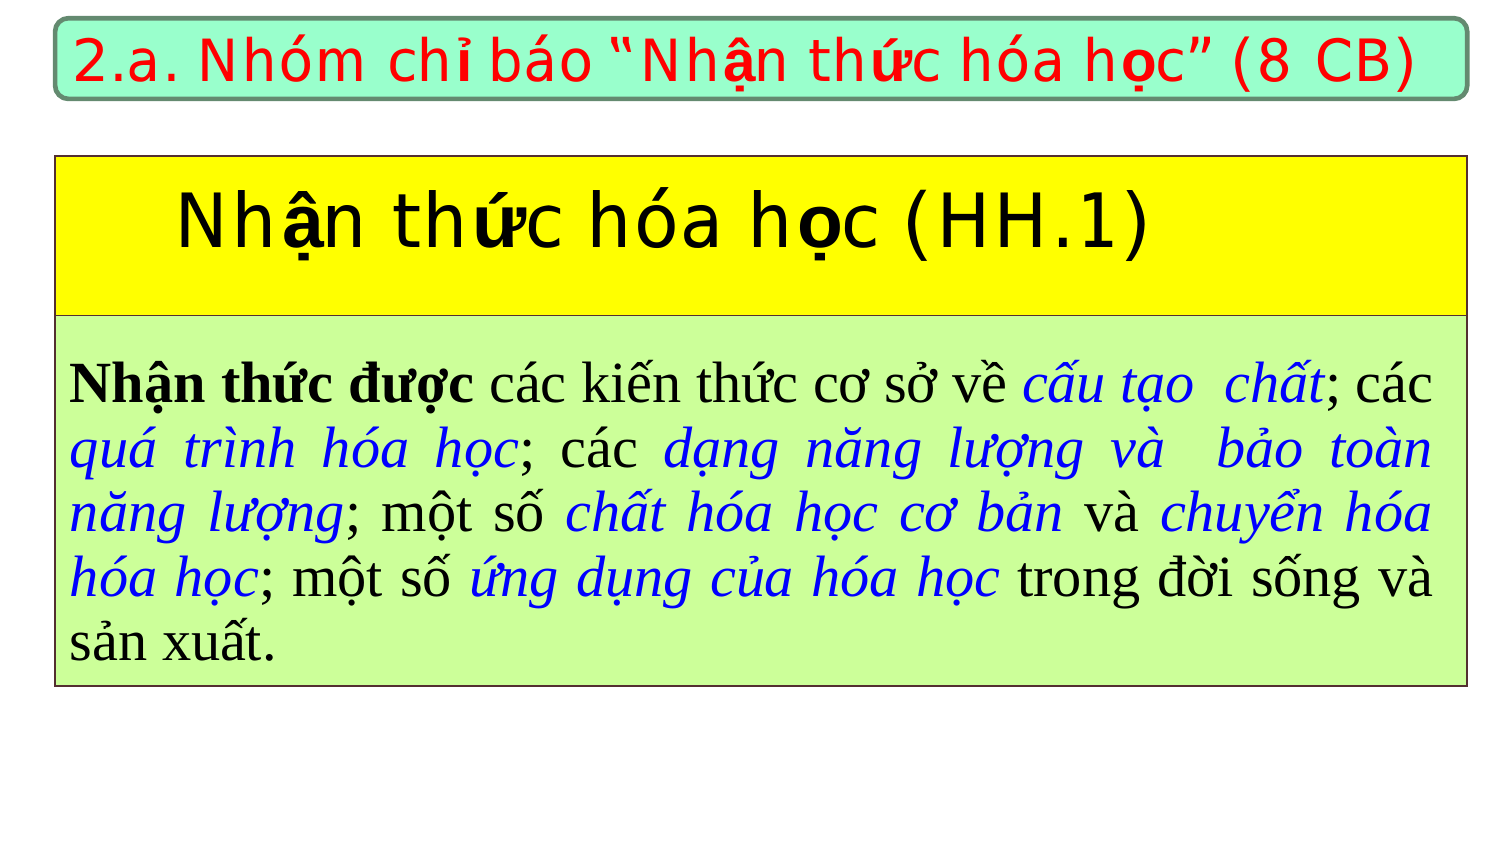

# 2.a. Nhóm chỉ báo “Nhận thức hóa học” (8 CB)
| Nhận thức hóa học (HH.1) |
| --- |
| Nhận thức được các kiến thức cơ sở về cấu tạo chất; các quá trình hóa học; các dạng năng lượng và bảo toàn năng lượng; một số chất hóa học cơ bản và chuyển hóa hóa học; một số ứng dụng của hóa học trong đời sống và sản xuất. |